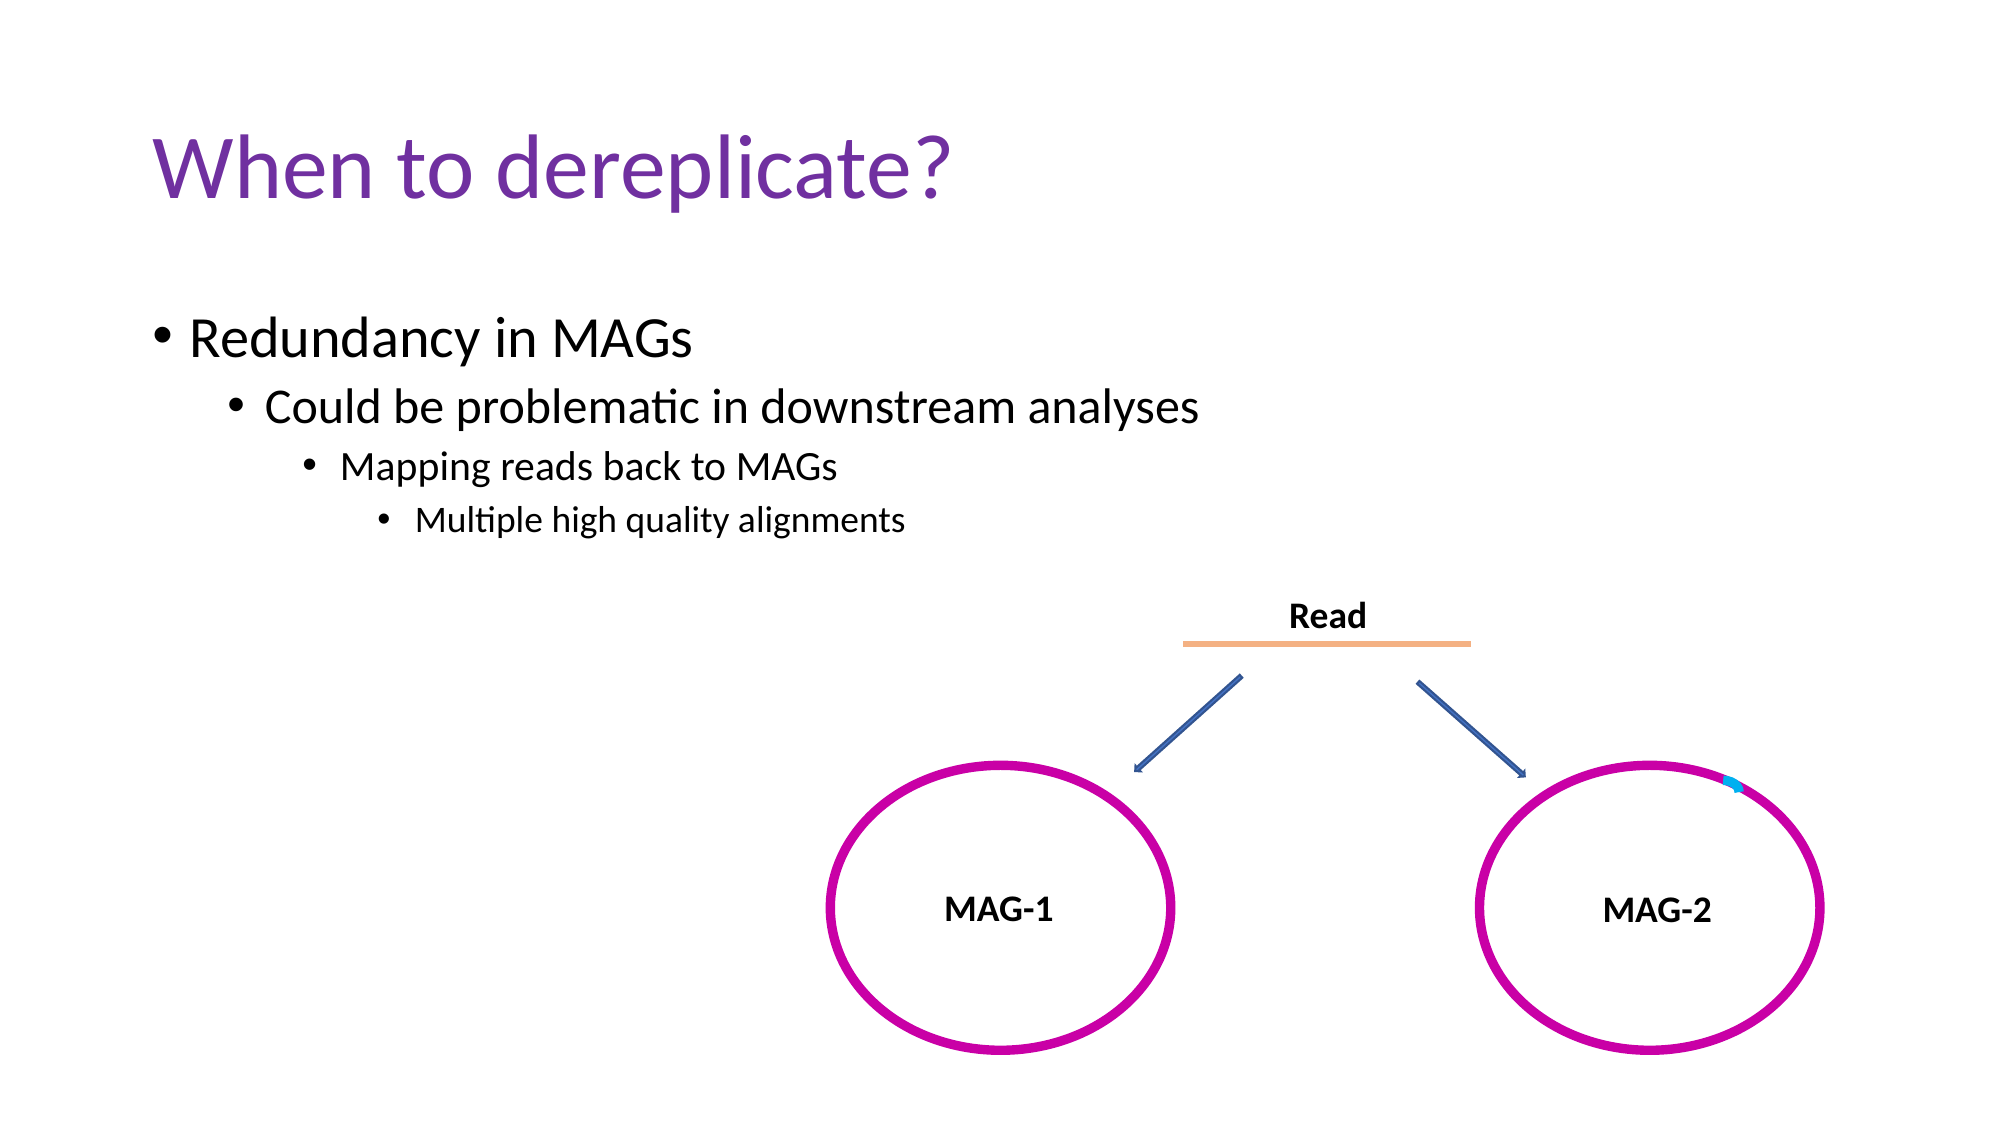

# When to dereplicate?
Redundancy in MAGs
Could be problematic in downstream analyses
Mapping reads back to MAGs
Multiple high quality alignments
Read

MAG-1
MAG-2